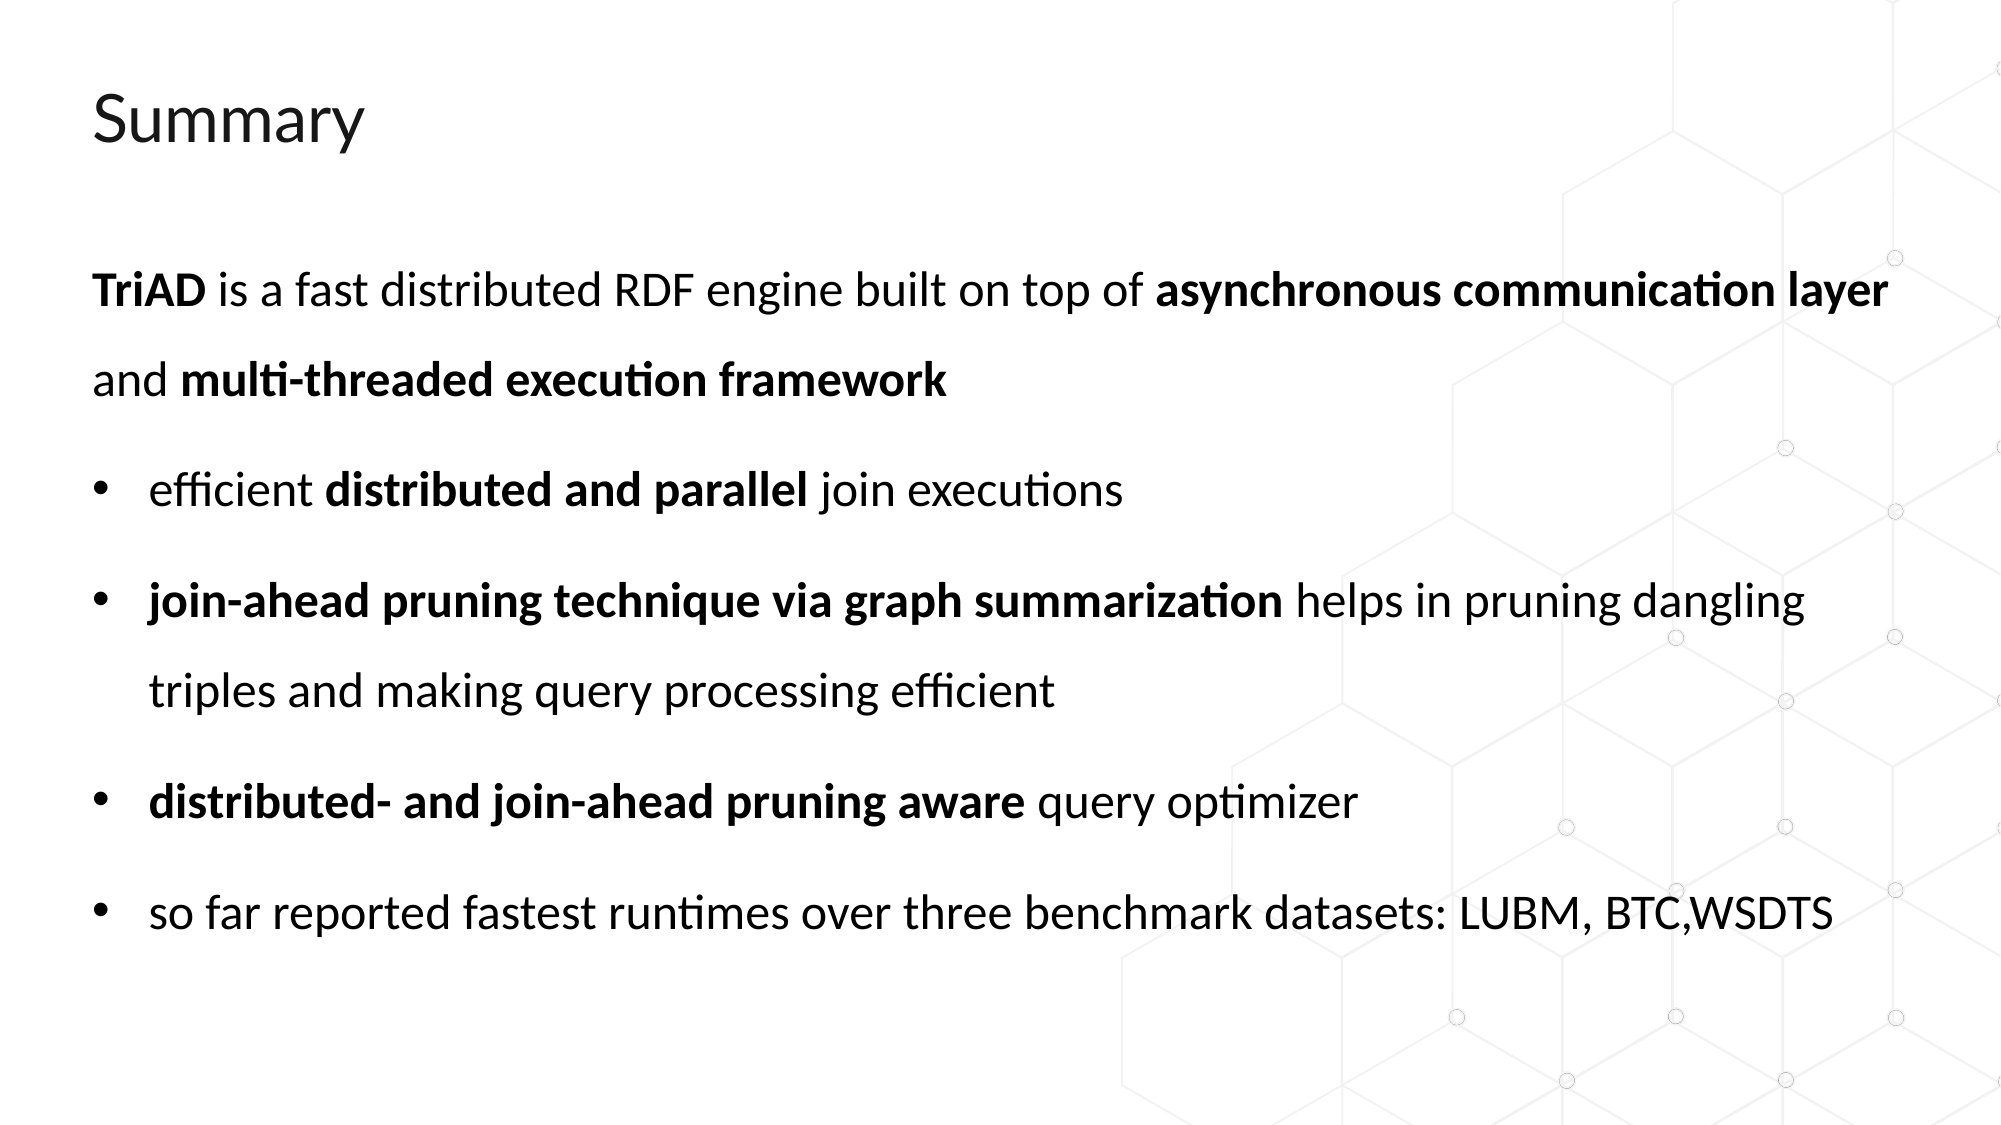

# Summary
TriAD is a fast distributed RDF engine built on top of asynchronous communication layer and multi-threaded execution framework
efficient distributed and parallel join executions
join-ahead pruning technique via graph summarization helps in pruning dangling triples and making query processing efficient
distributed- and join-ahead pruning aware query optimizer
so far reported fastest runtimes over three benchmark datasets: LUBM, BTC,WSDTS